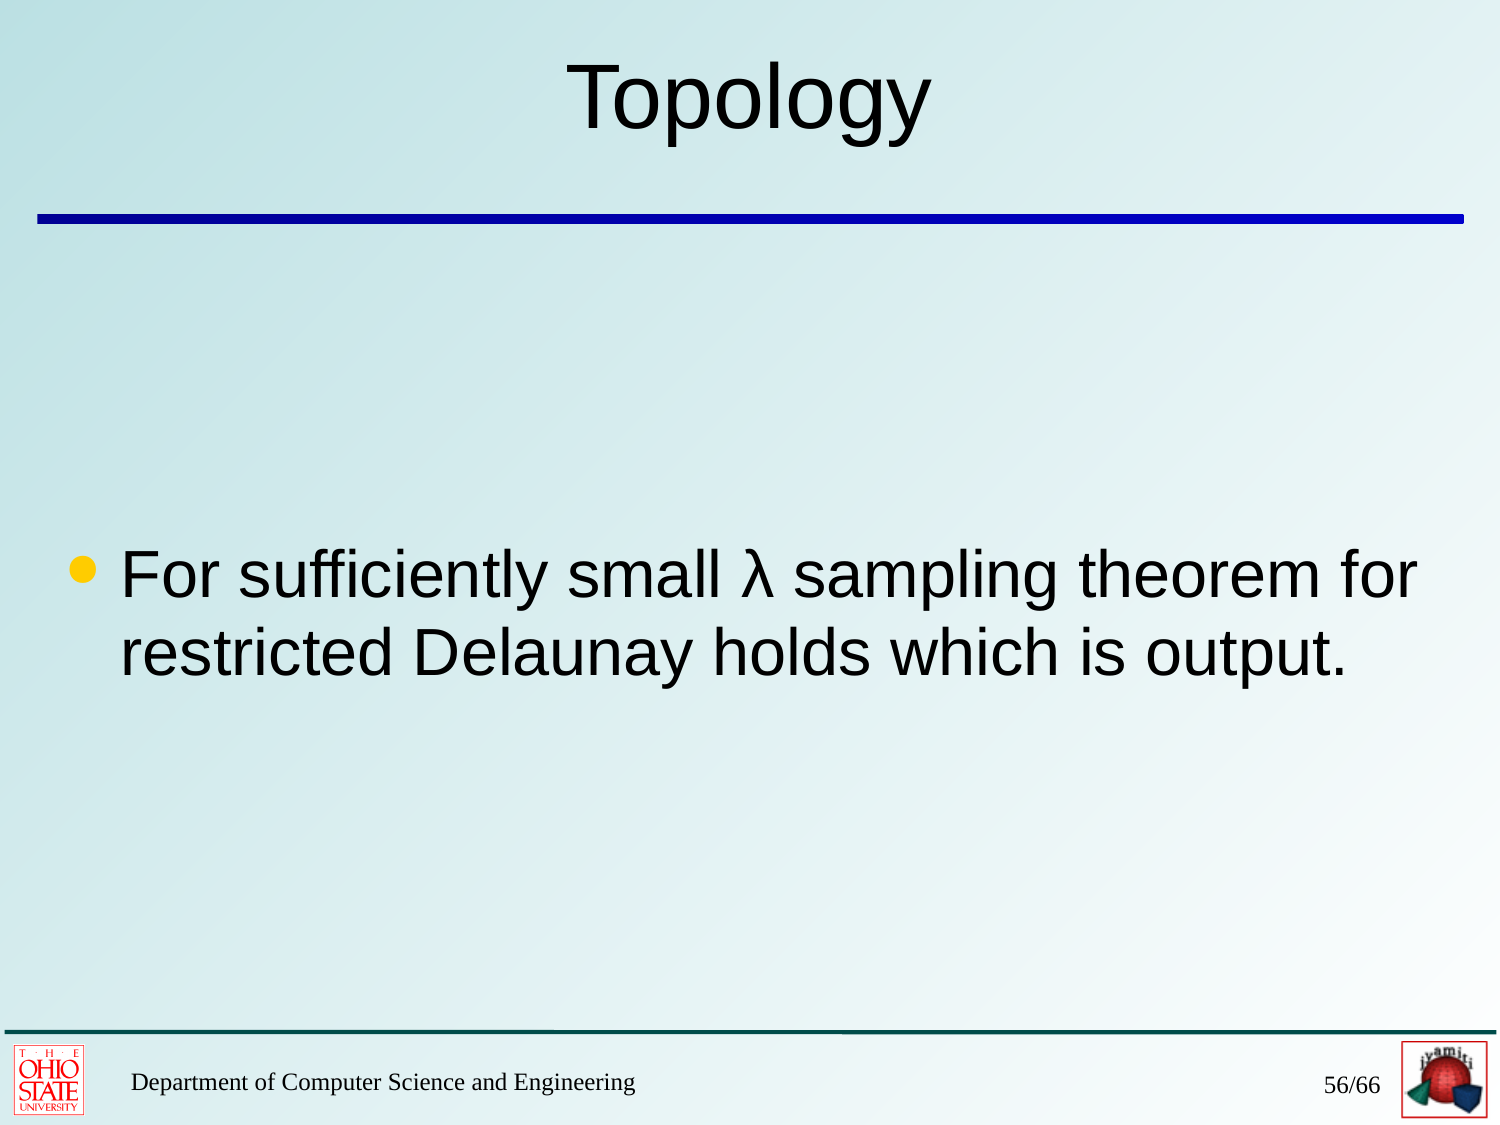

# Topology
For sufficiently small λ sampling theorem for restricted Delaunay holds which is output.